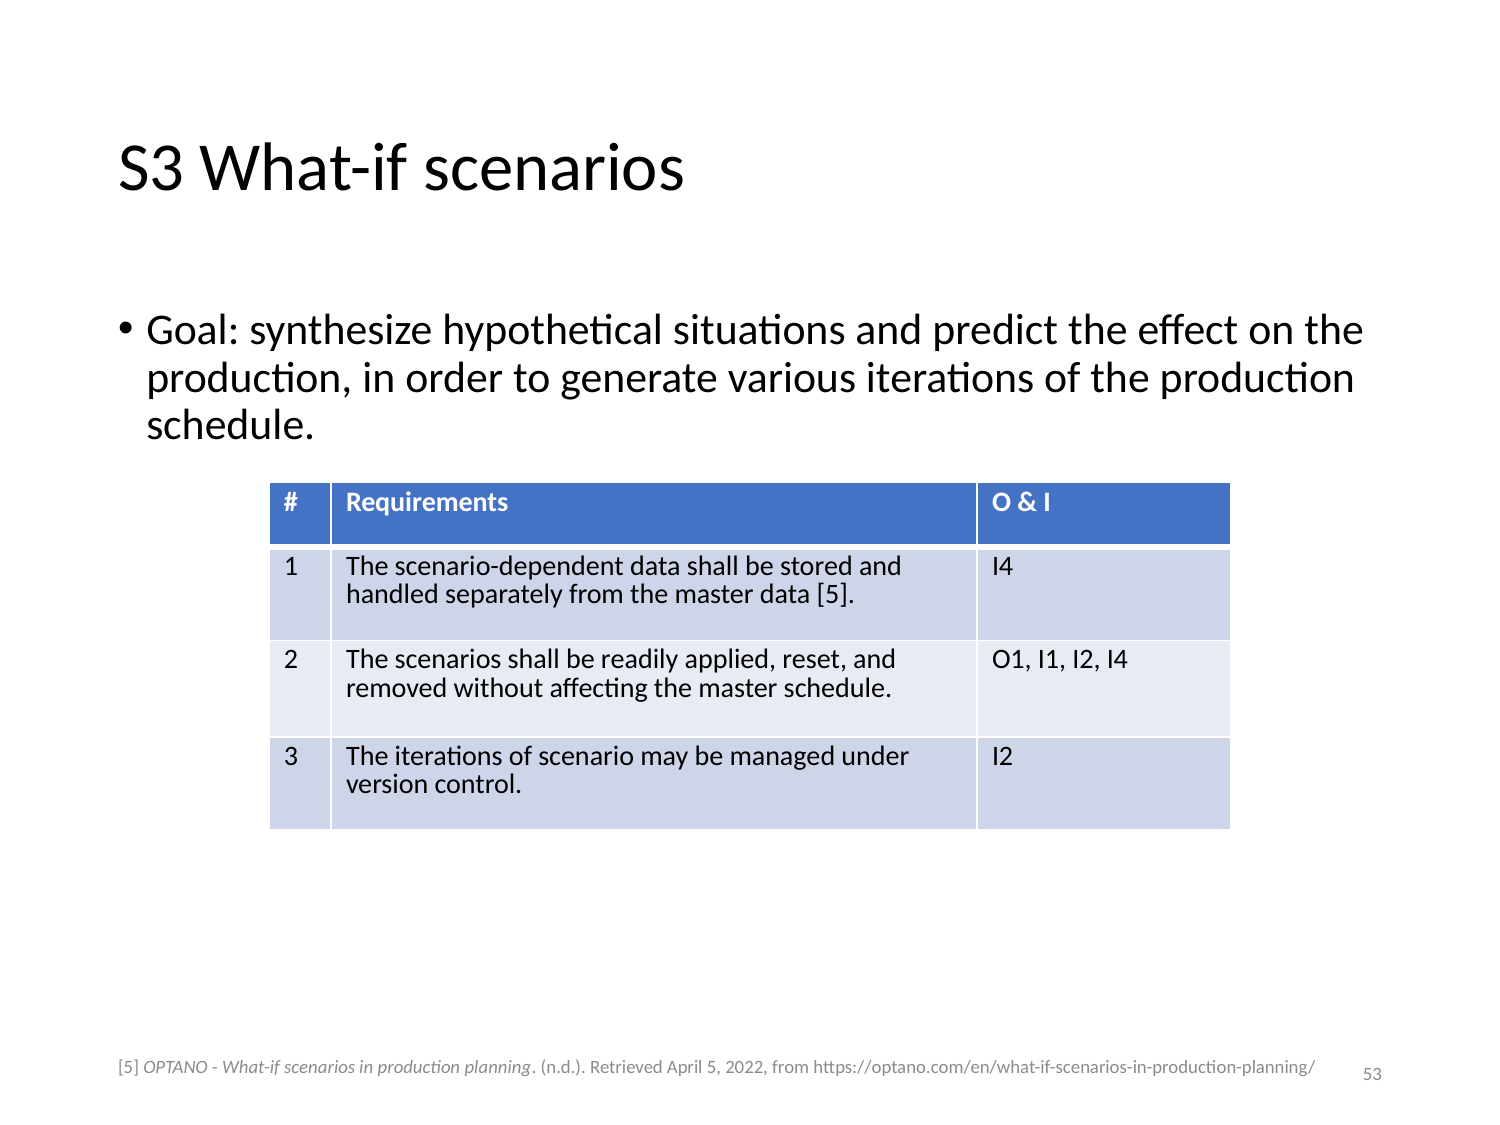

# S3 What-if scenarios
Goal: synthesize hypothetical situations and predict the effect on the production, in order to generate various iterations of the production schedule.

| # | Requirements | O & I |
| --- | --- | --- |
| 1 | The scenario-dependent data shall be stored and handled separately from the master data [5]. | I4 |
| 2 | The scenarios shall be readily applied, reset, and removed without affecting the master schedule. | O1, I1, I2, I4 |
| 3 | The iterations of scenario may be managed under version control. | I2 |
53
[5] OPTANO - What-if scenarios in production planning. (n.d.). Retrieved April 5, 2022, from https://optano.com/en/what-if-scenarios-in-production-planning/